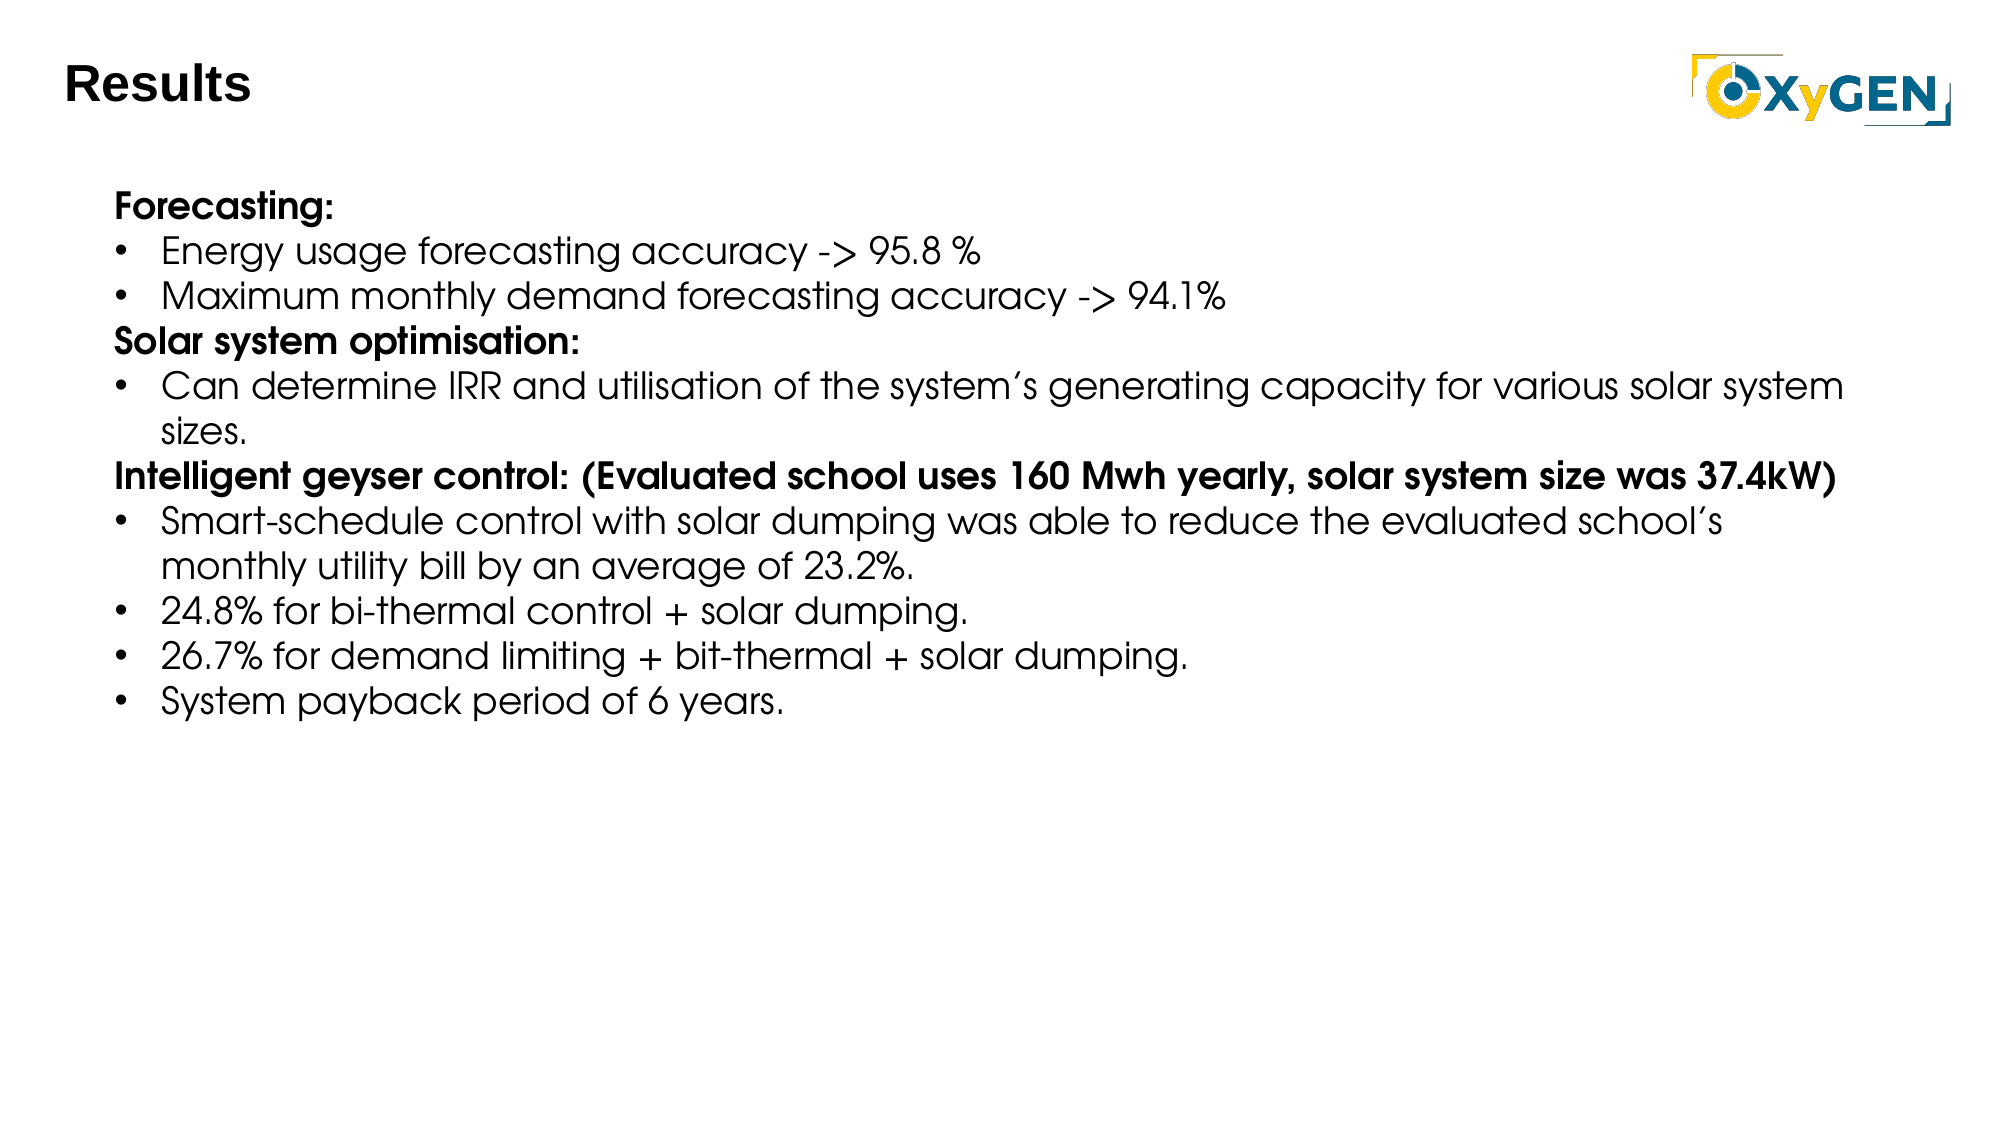

# Results
Forecasting:
Energy usage forecasting accuracy -> 95.8 %
Maximum monthly demand forecasting accuracy -> 94.1%
Solar system optimisation:
Can determine IRR and utilisation of the system’s generating capacity for various solar system sizes.
Intelligent geyser control: (Evaluated school uses 160 Mwh yearly, solar system size was 37.4kW)
Smart-schedule control with solar dumping was able to reduce the evaluated school’s monthly utility bill by an average of 23.2%.
24.8% for bi-thermal control + solar dumping.
26.7% for demand limiting + bit-thermal + solar dumping.
System payback period of 6 years.